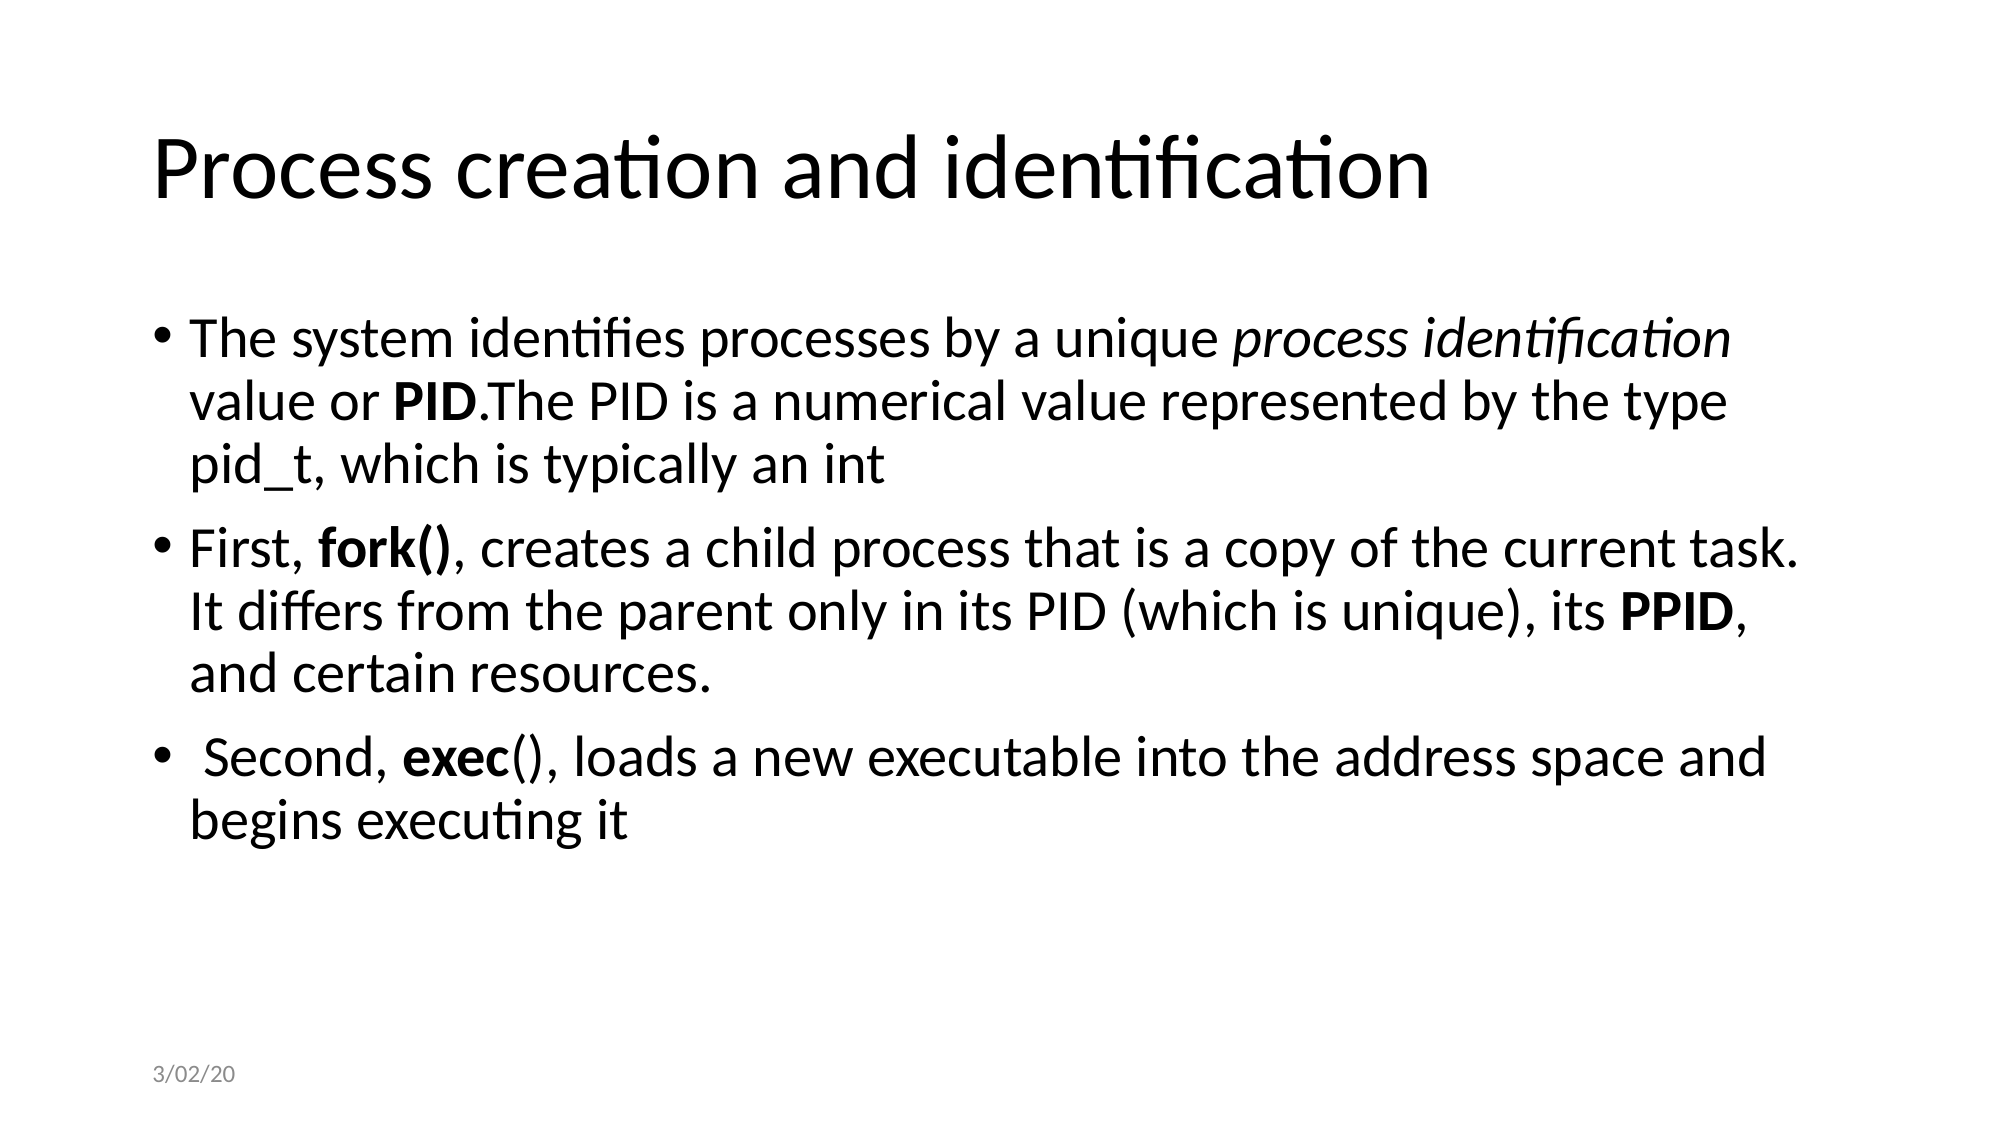

# Process creation and identification
The system identifies processes by a unique process identification value or PID.The PID is a numerical value represented by the type pid_t, which is typically an int
First, fork(), creates a child process that is a copy of the current task. It differs from the parent only in its PID (which is unique), its PPID, and certain resources.
 Second, exec(), loads a new executable into the address space and begins executing it
3/02/20